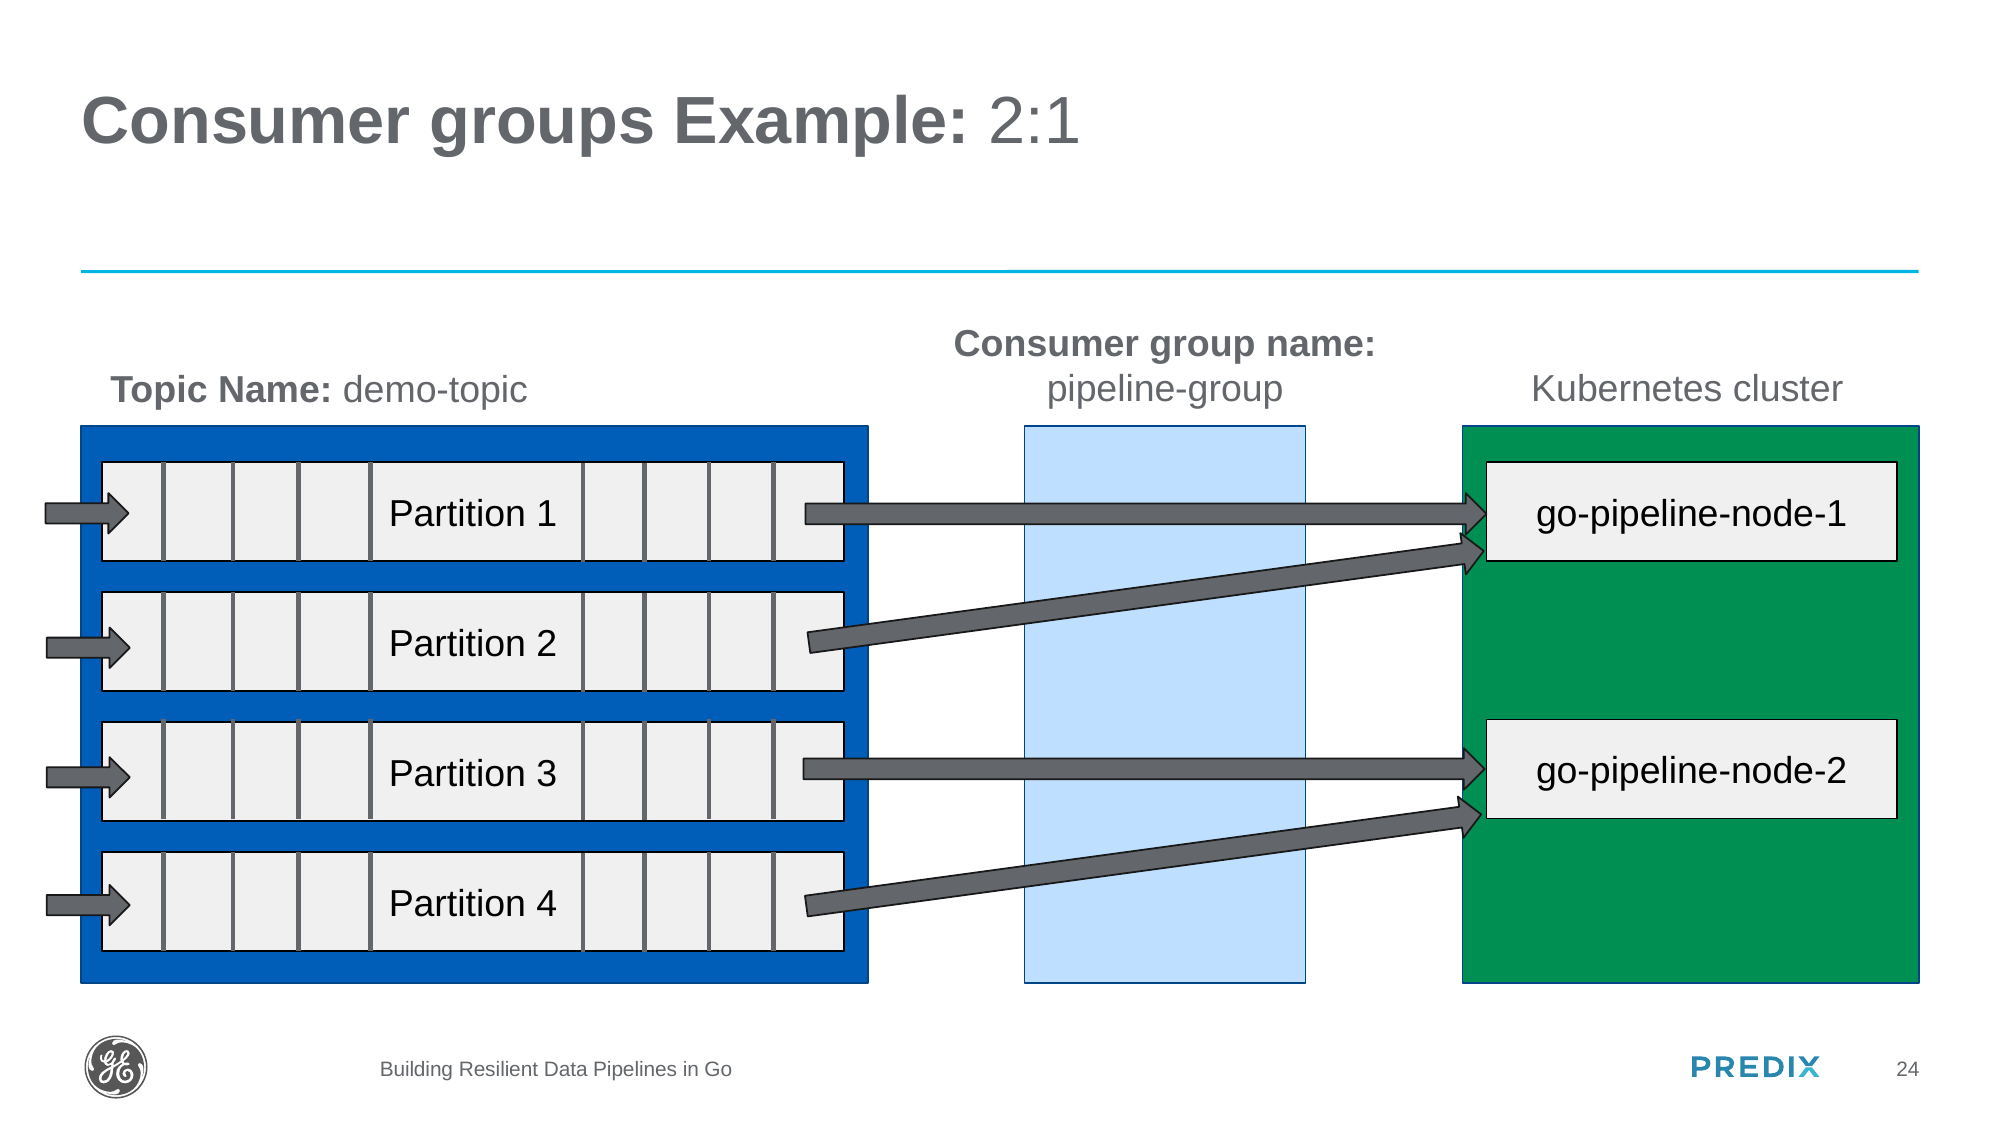

# Consumer groups Example: 2:1
Consumer group name:
pipeline-group
Kubernetes cluster
Topic Name: demo-topic

Partition 1
go-pipeline-node-1

Partition 2

go-pipeline-node-2
Partition 3

Partition 4

Building Resilient Data Pipelines in Go
24